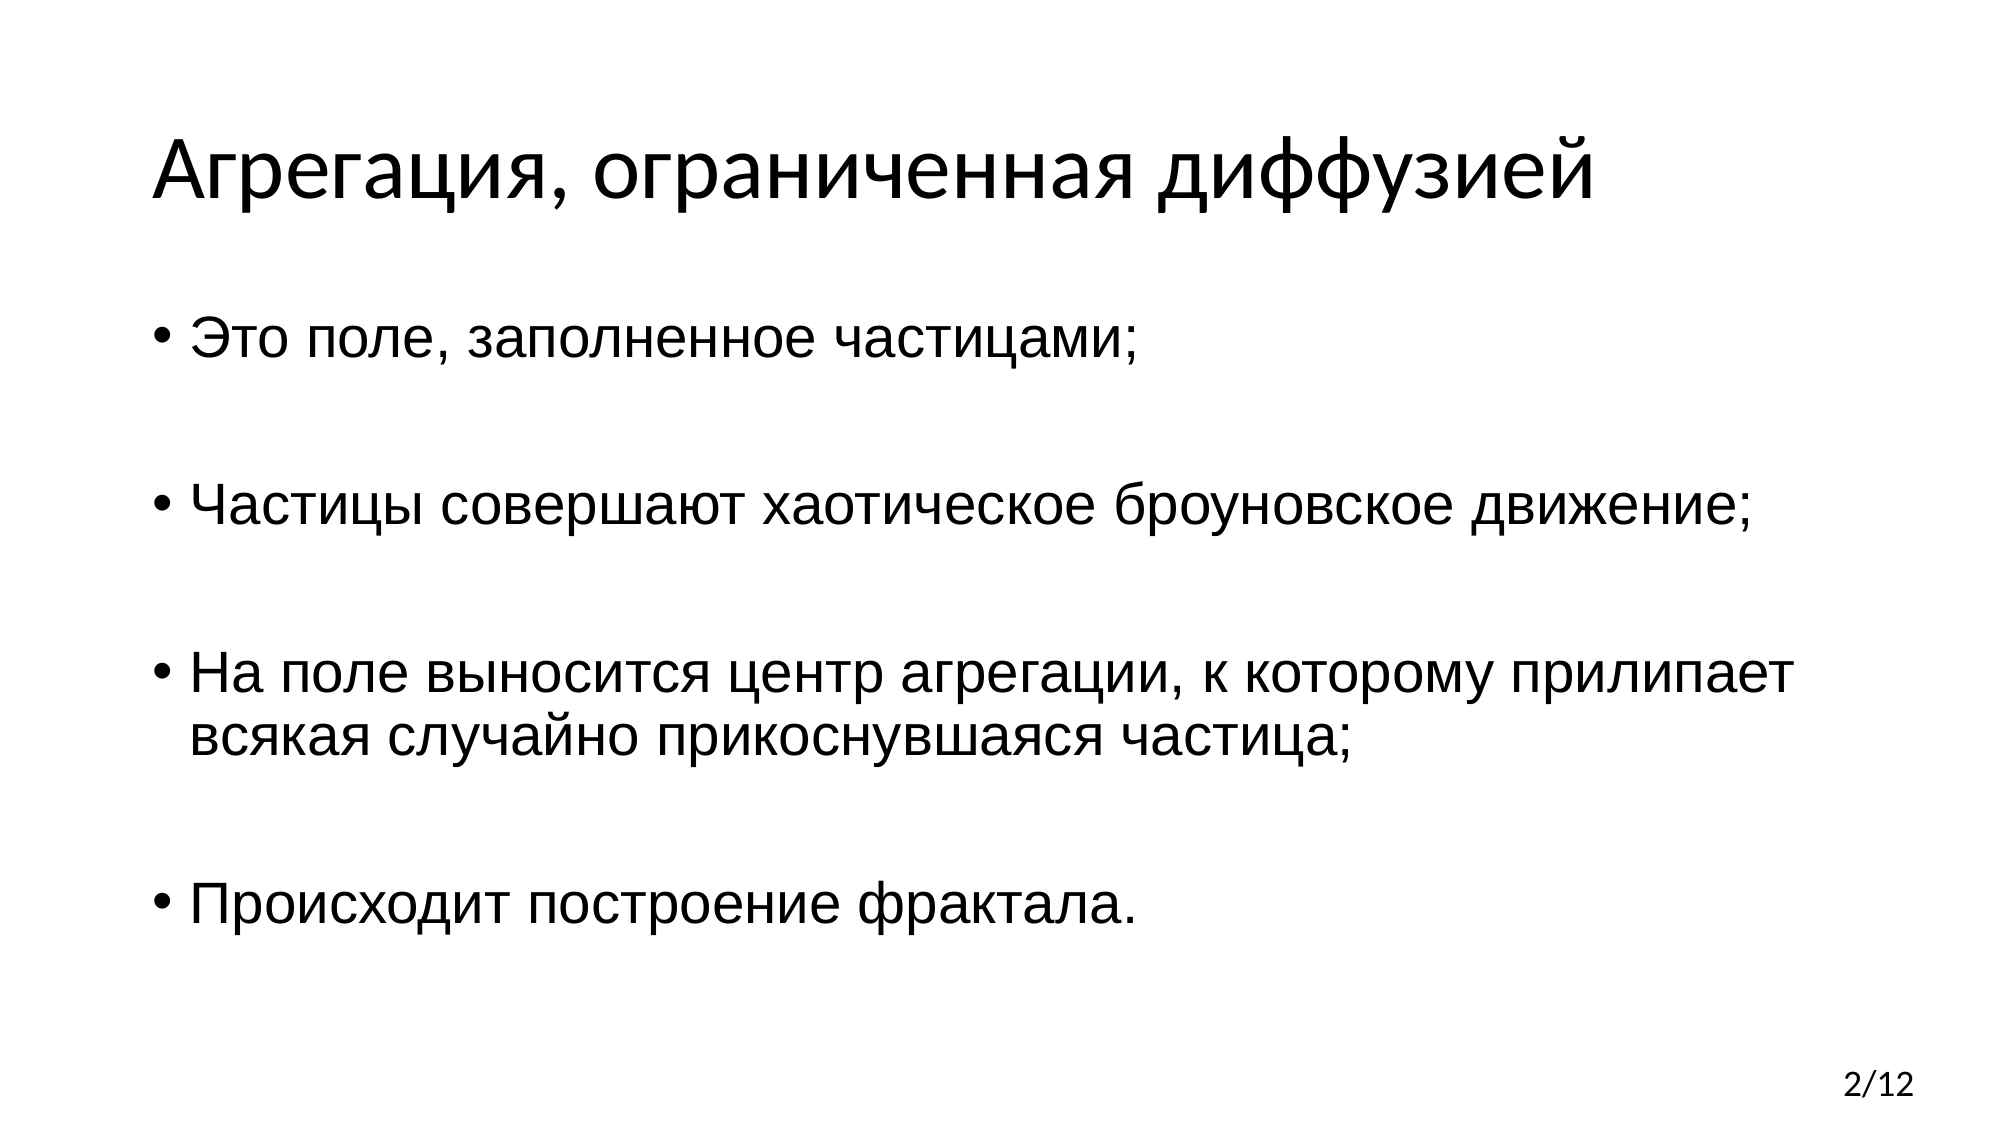

# Агрегация, ограниченная диффузией
Это поле, заполненное частицами;

Частицы совершают хаотическое броуновское движение;

На поле выносится центр агрегации, к которому прилипает всякая случайно прикоснувшаяся частица;

Происходит построение фрактала.
2/12